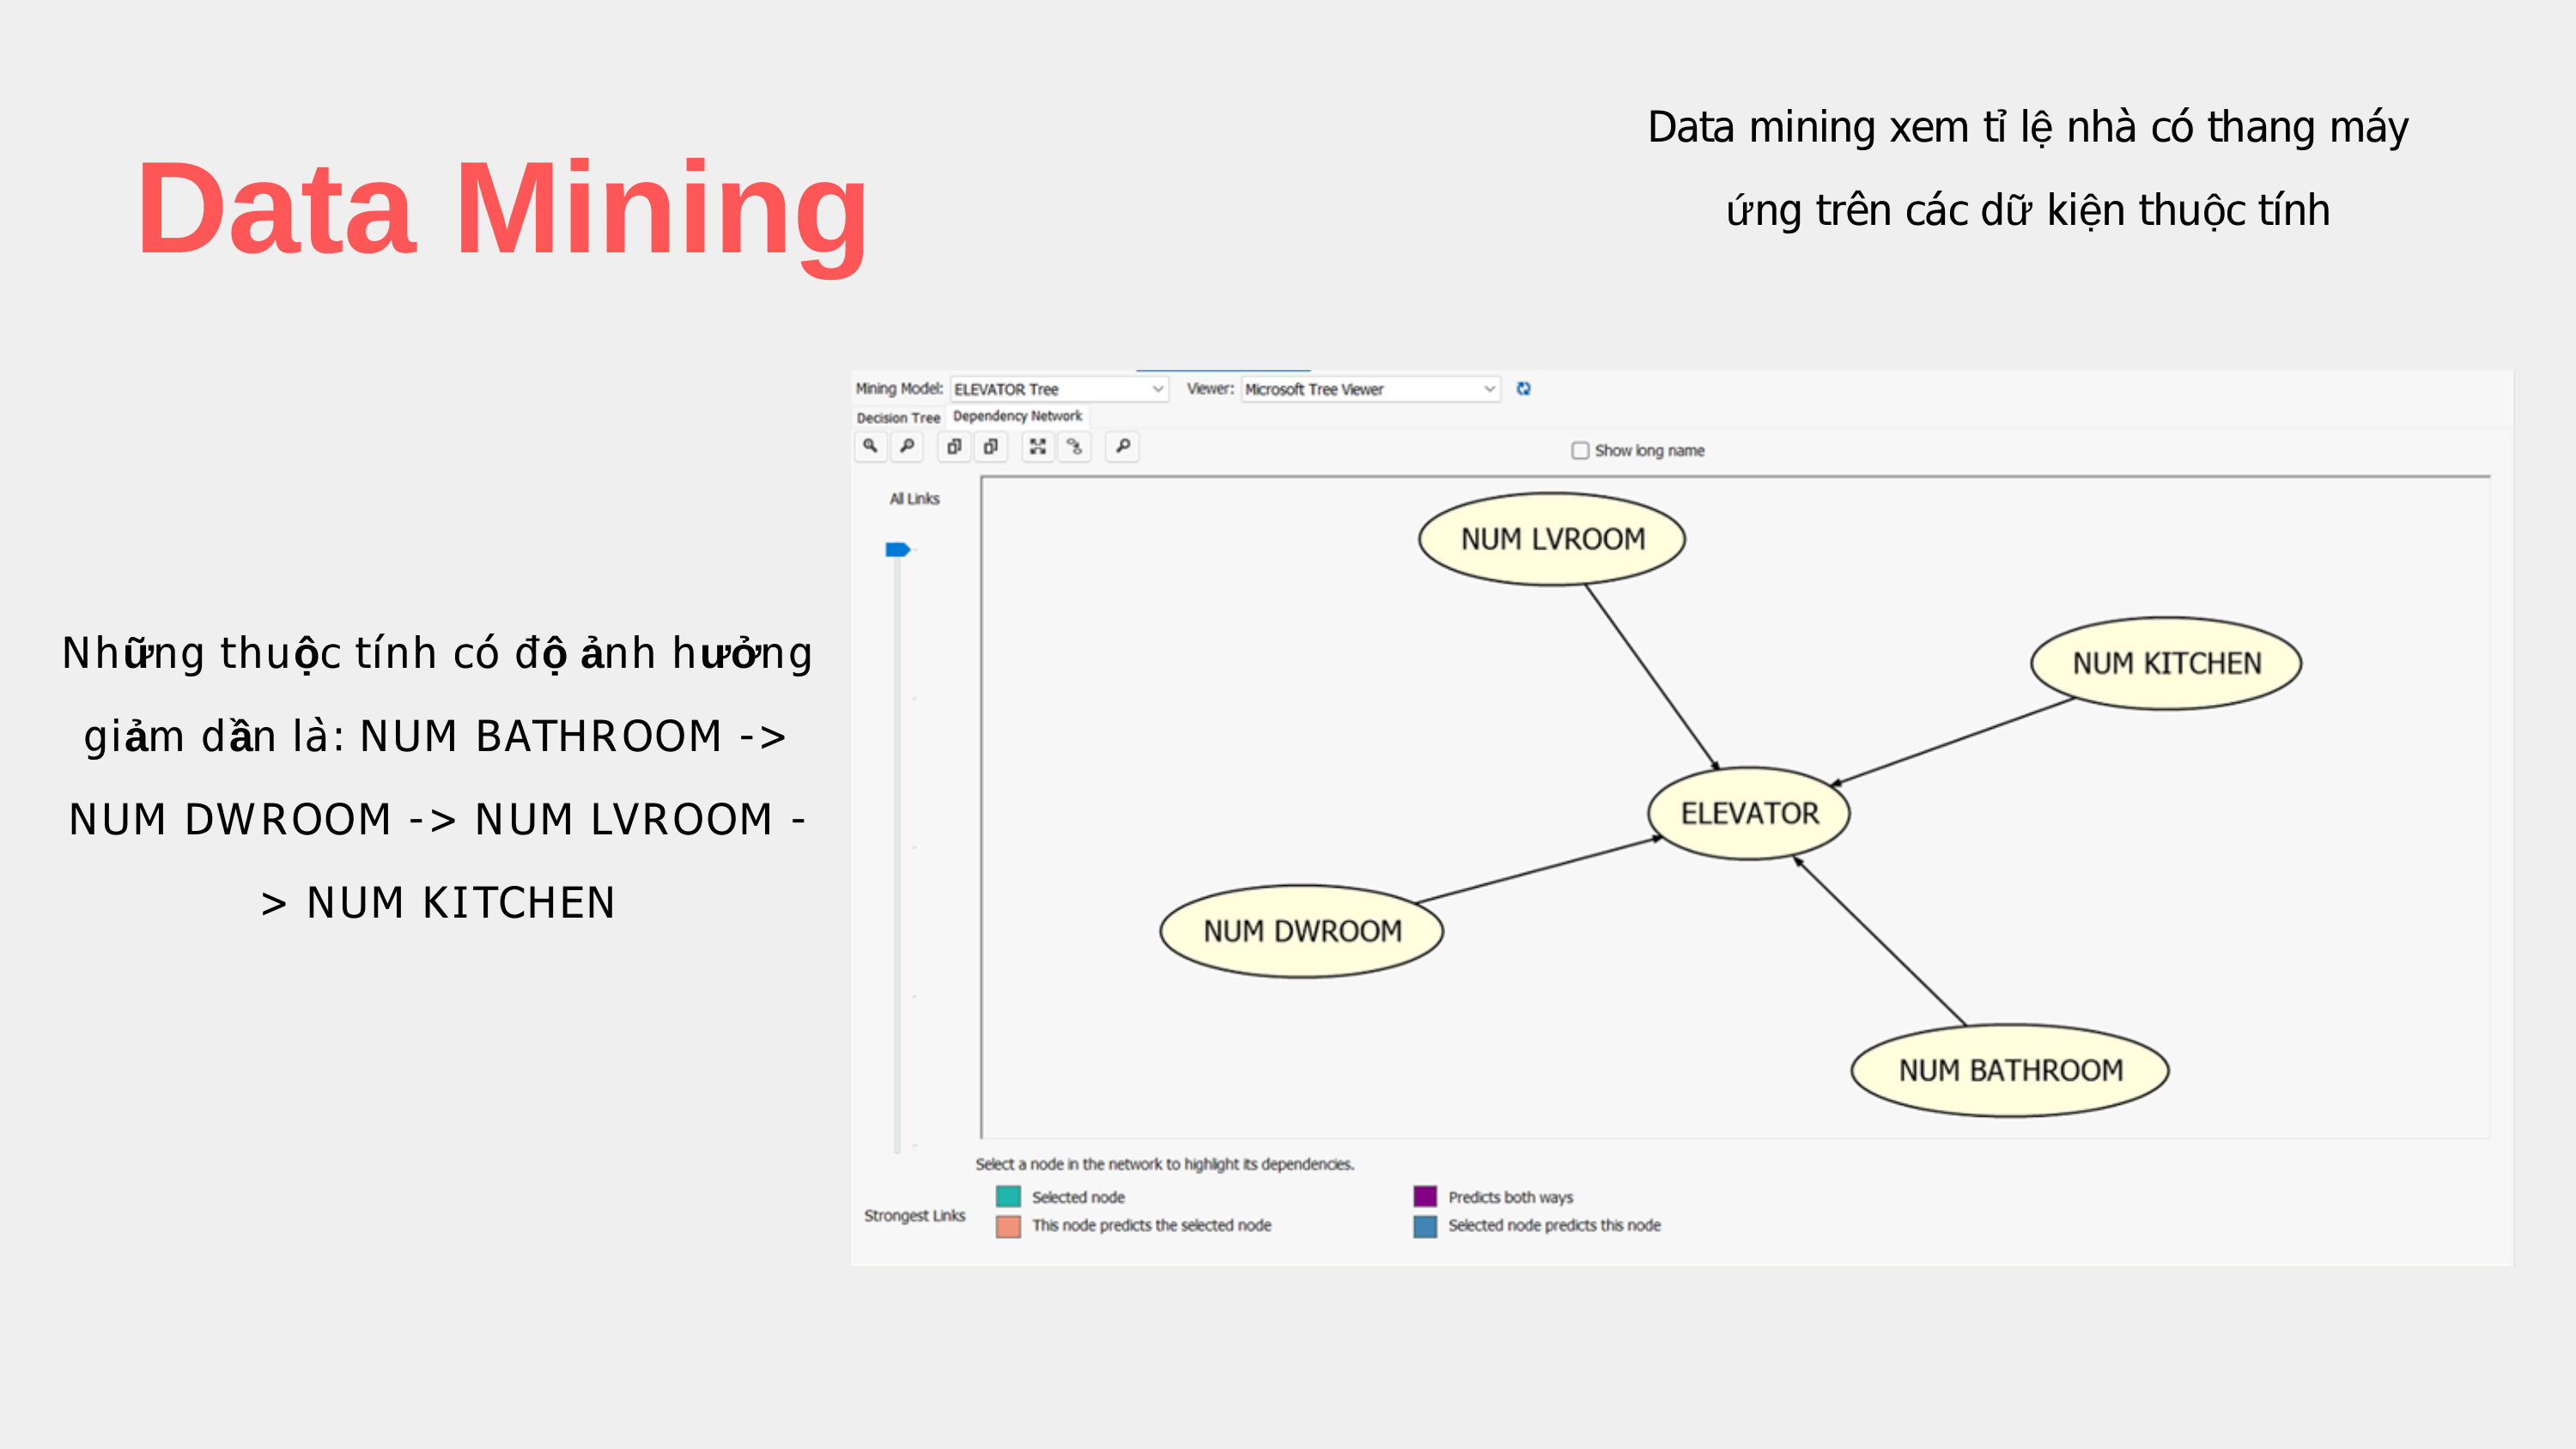

Data Mining
Data mining xem tỉ lệ nhà có thang máy ứng trên các dữ kiện thuộc tính

Những thuộc tính có độ ảnh hưởng giảm dần là: NUM BATHROOM -> NUM DWROOM -> NUM LVROOM -> NUM KITCHEN